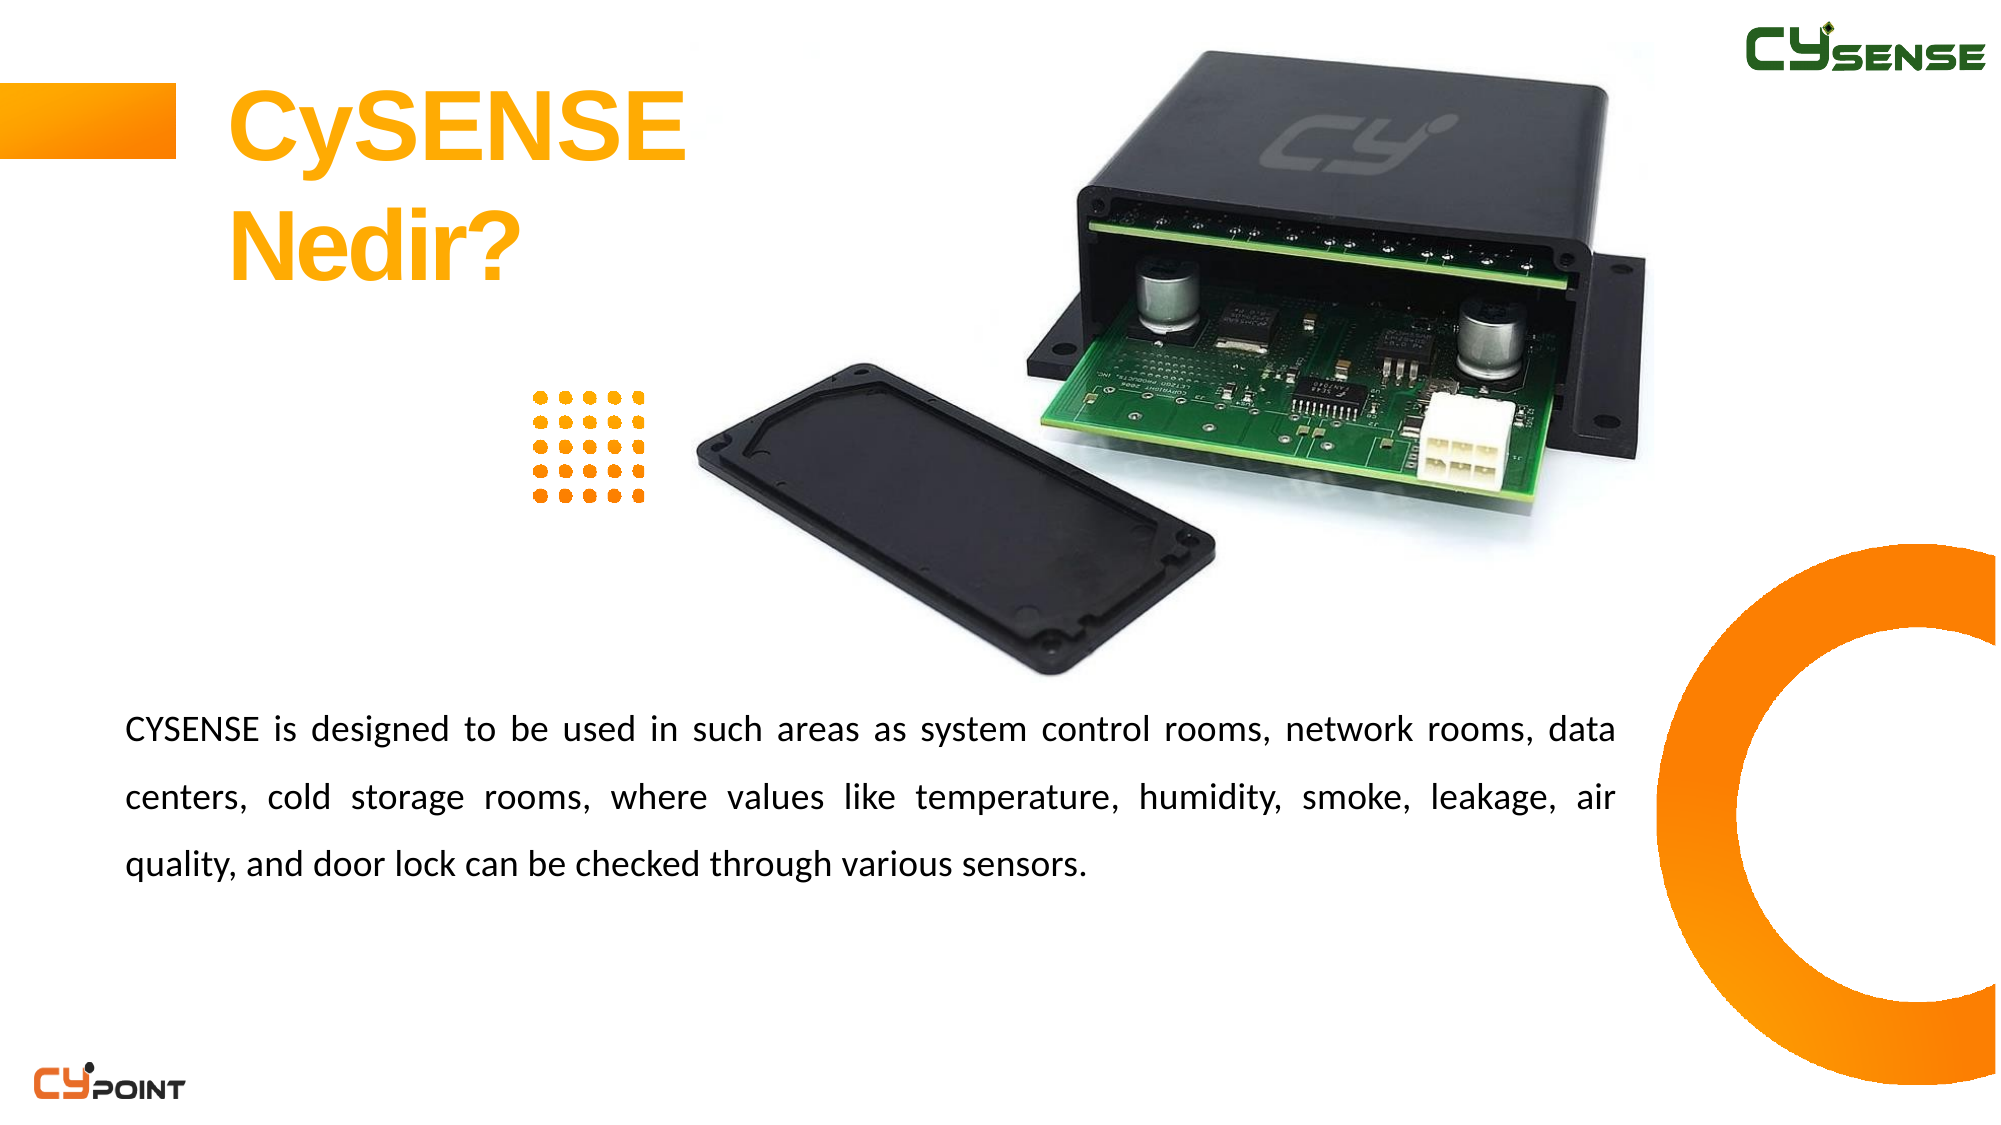

# CySENSE Nedir?

CYSENSE is designed to be used in such areas as system control rooms, network rooms, data centers, cold storage rooms, where values like temperature, humidity, smoke, leakage, air quality, and door lock can be checked through various sensors.